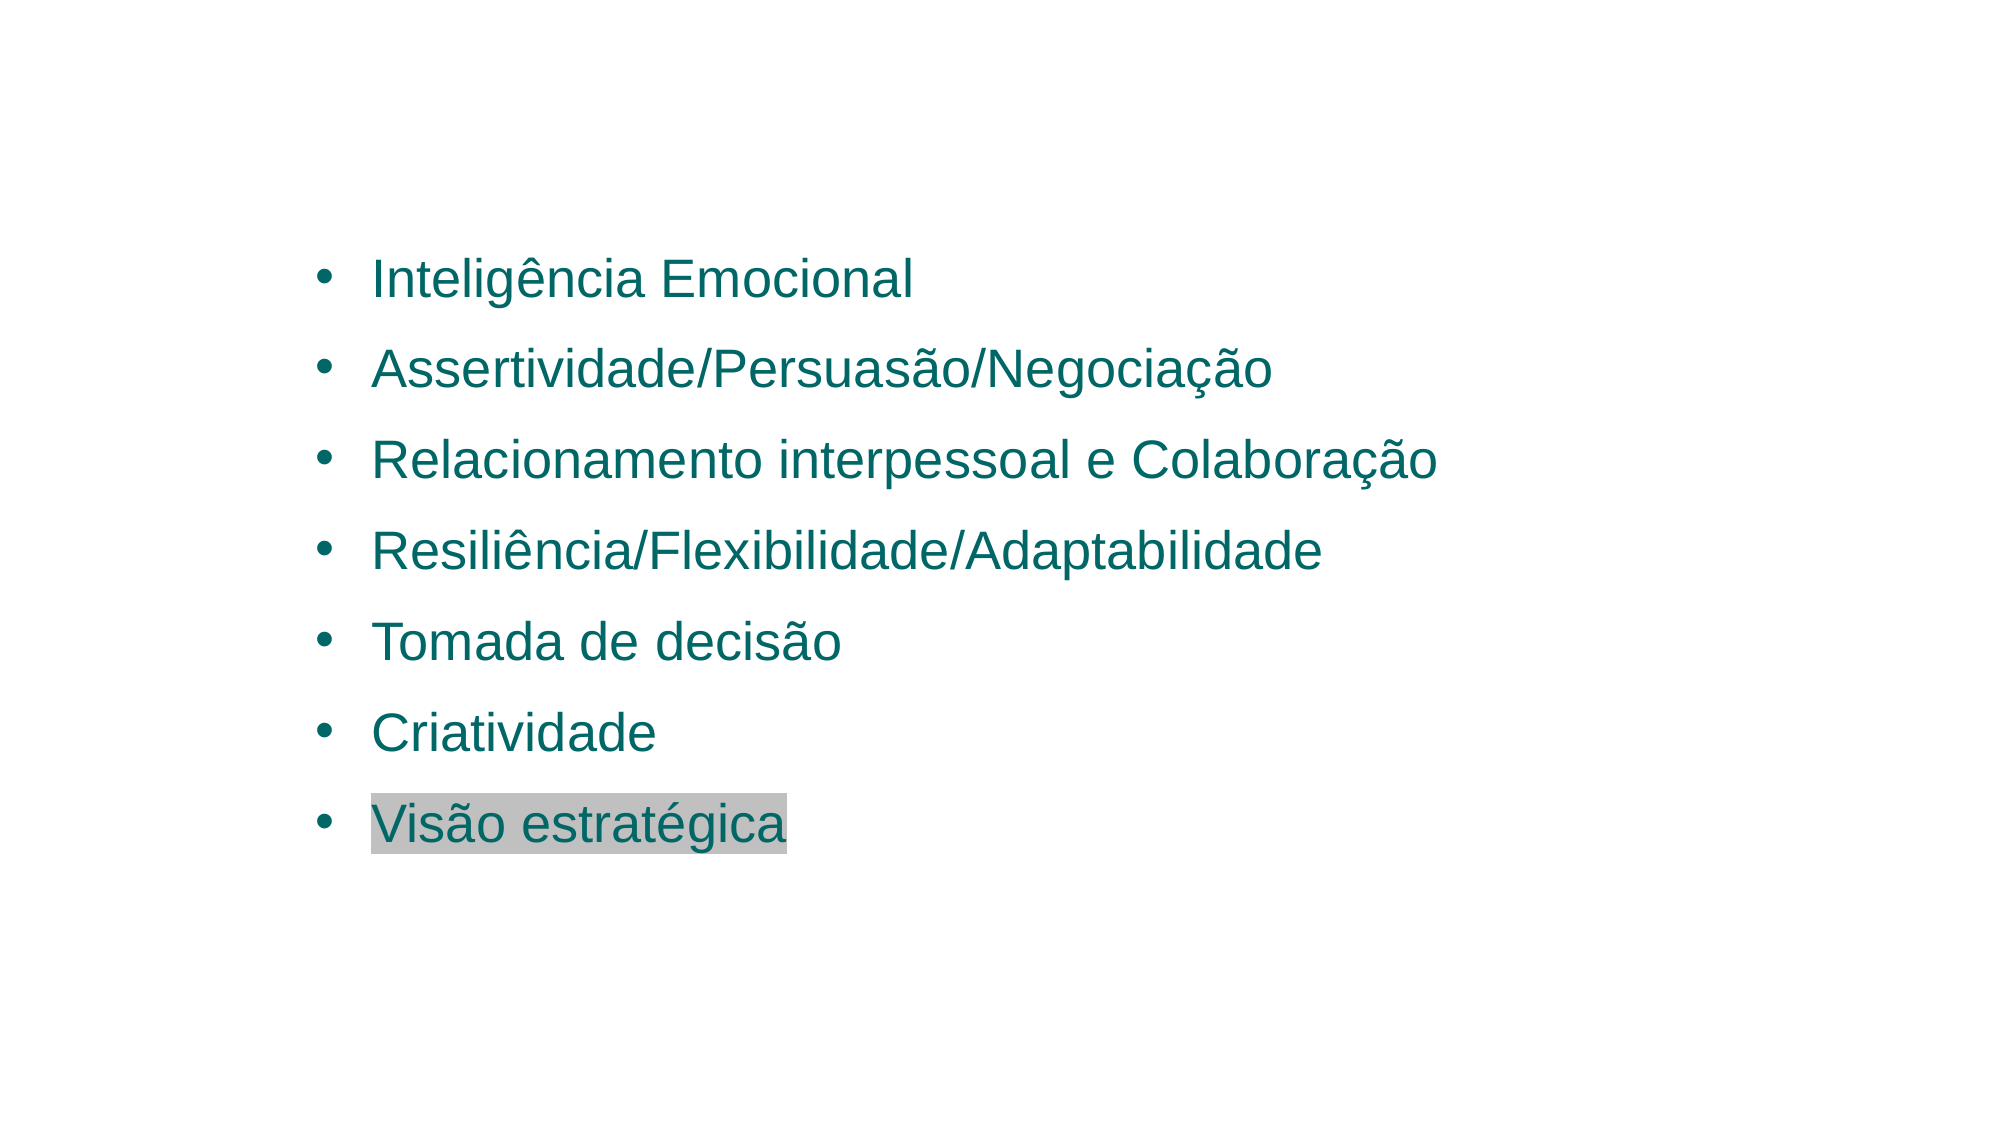

Inteligência Emocional

Assertividade/Persuasão/Negociação

Relacionamento interpessoal e Colaboração

Resiliência/Flexibilidade/Adaptabilidade

Tomada de decisão

Criatividade

Visão estratégica